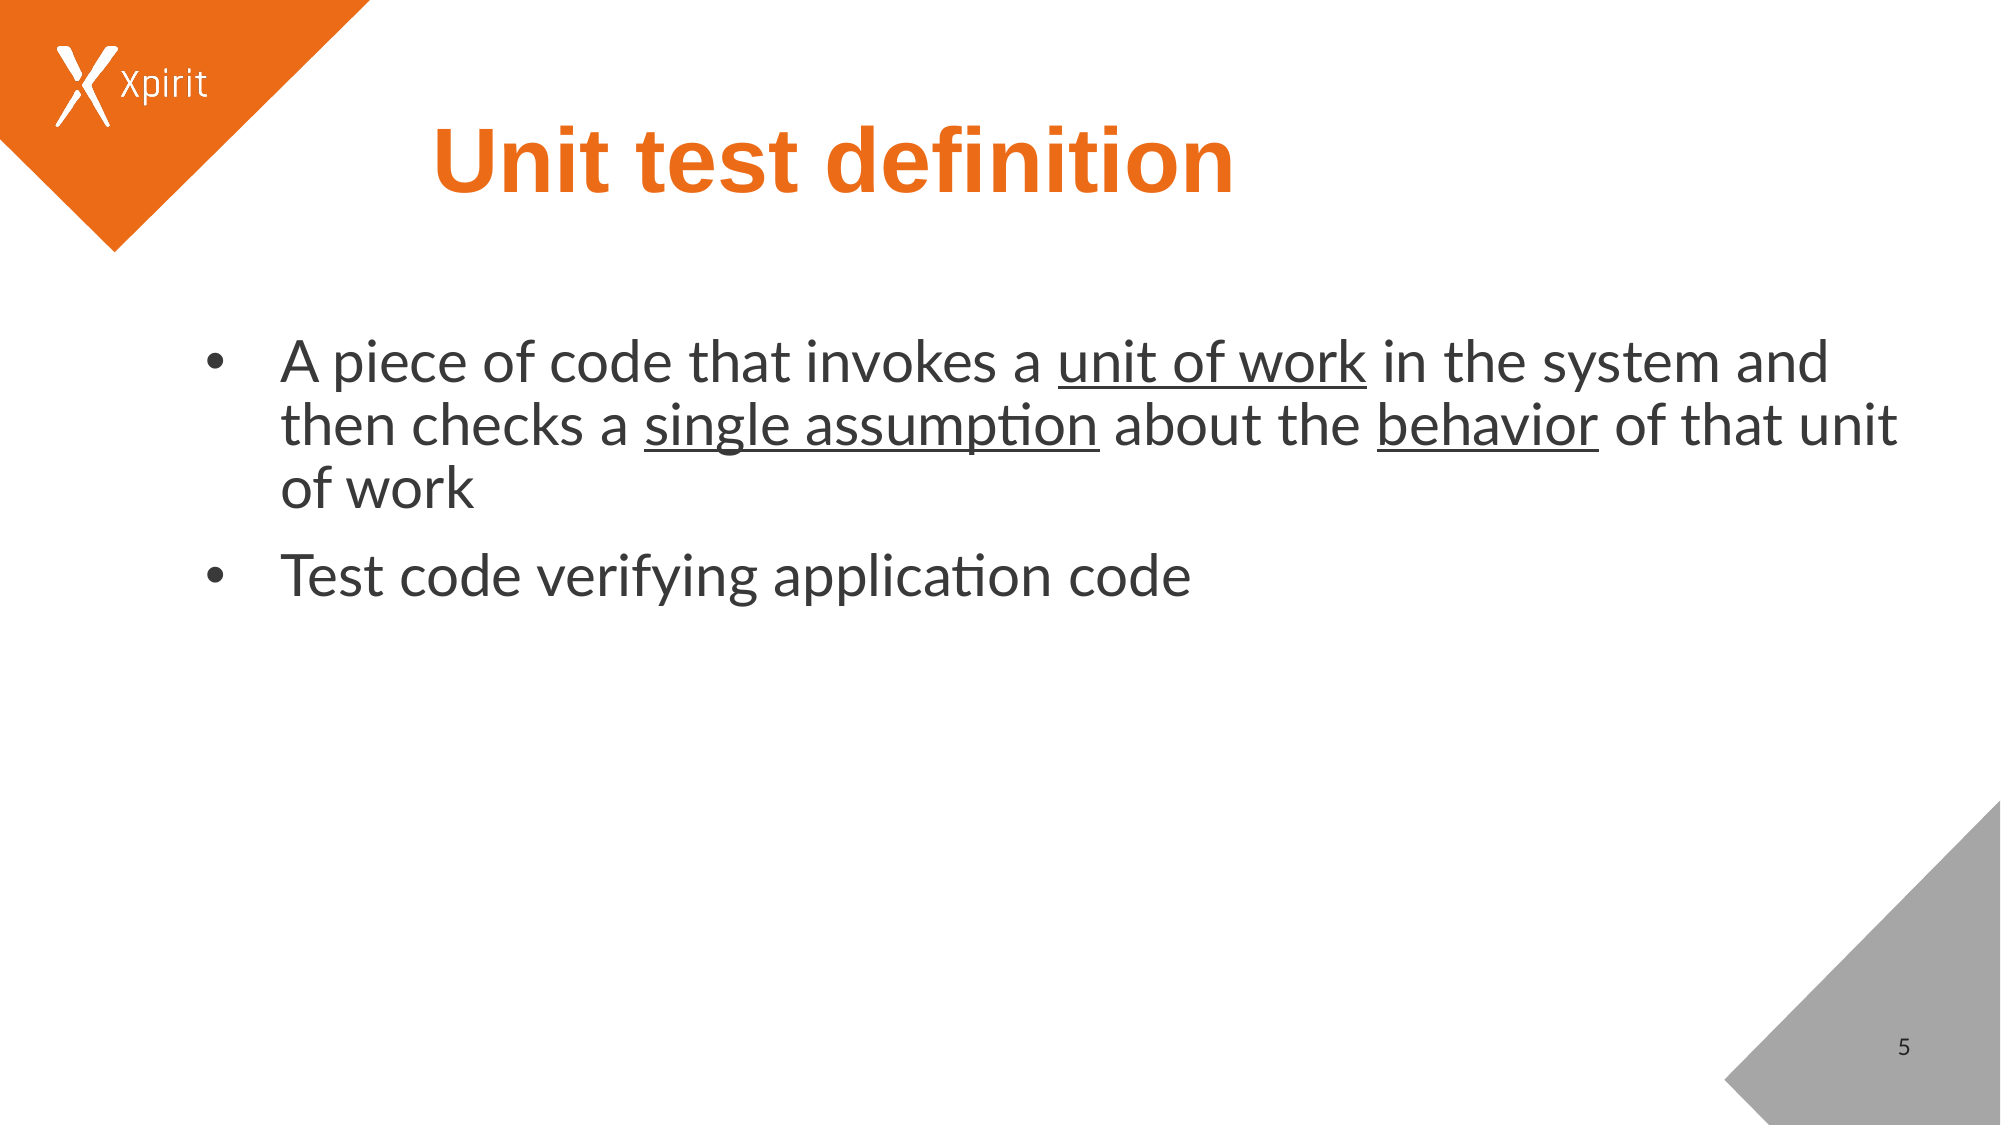

# Unit test definition
A piece of code that invokes a unit of work in the system and then checks a single assumption about the behavior of that unit of work
Test code verifying application code
5